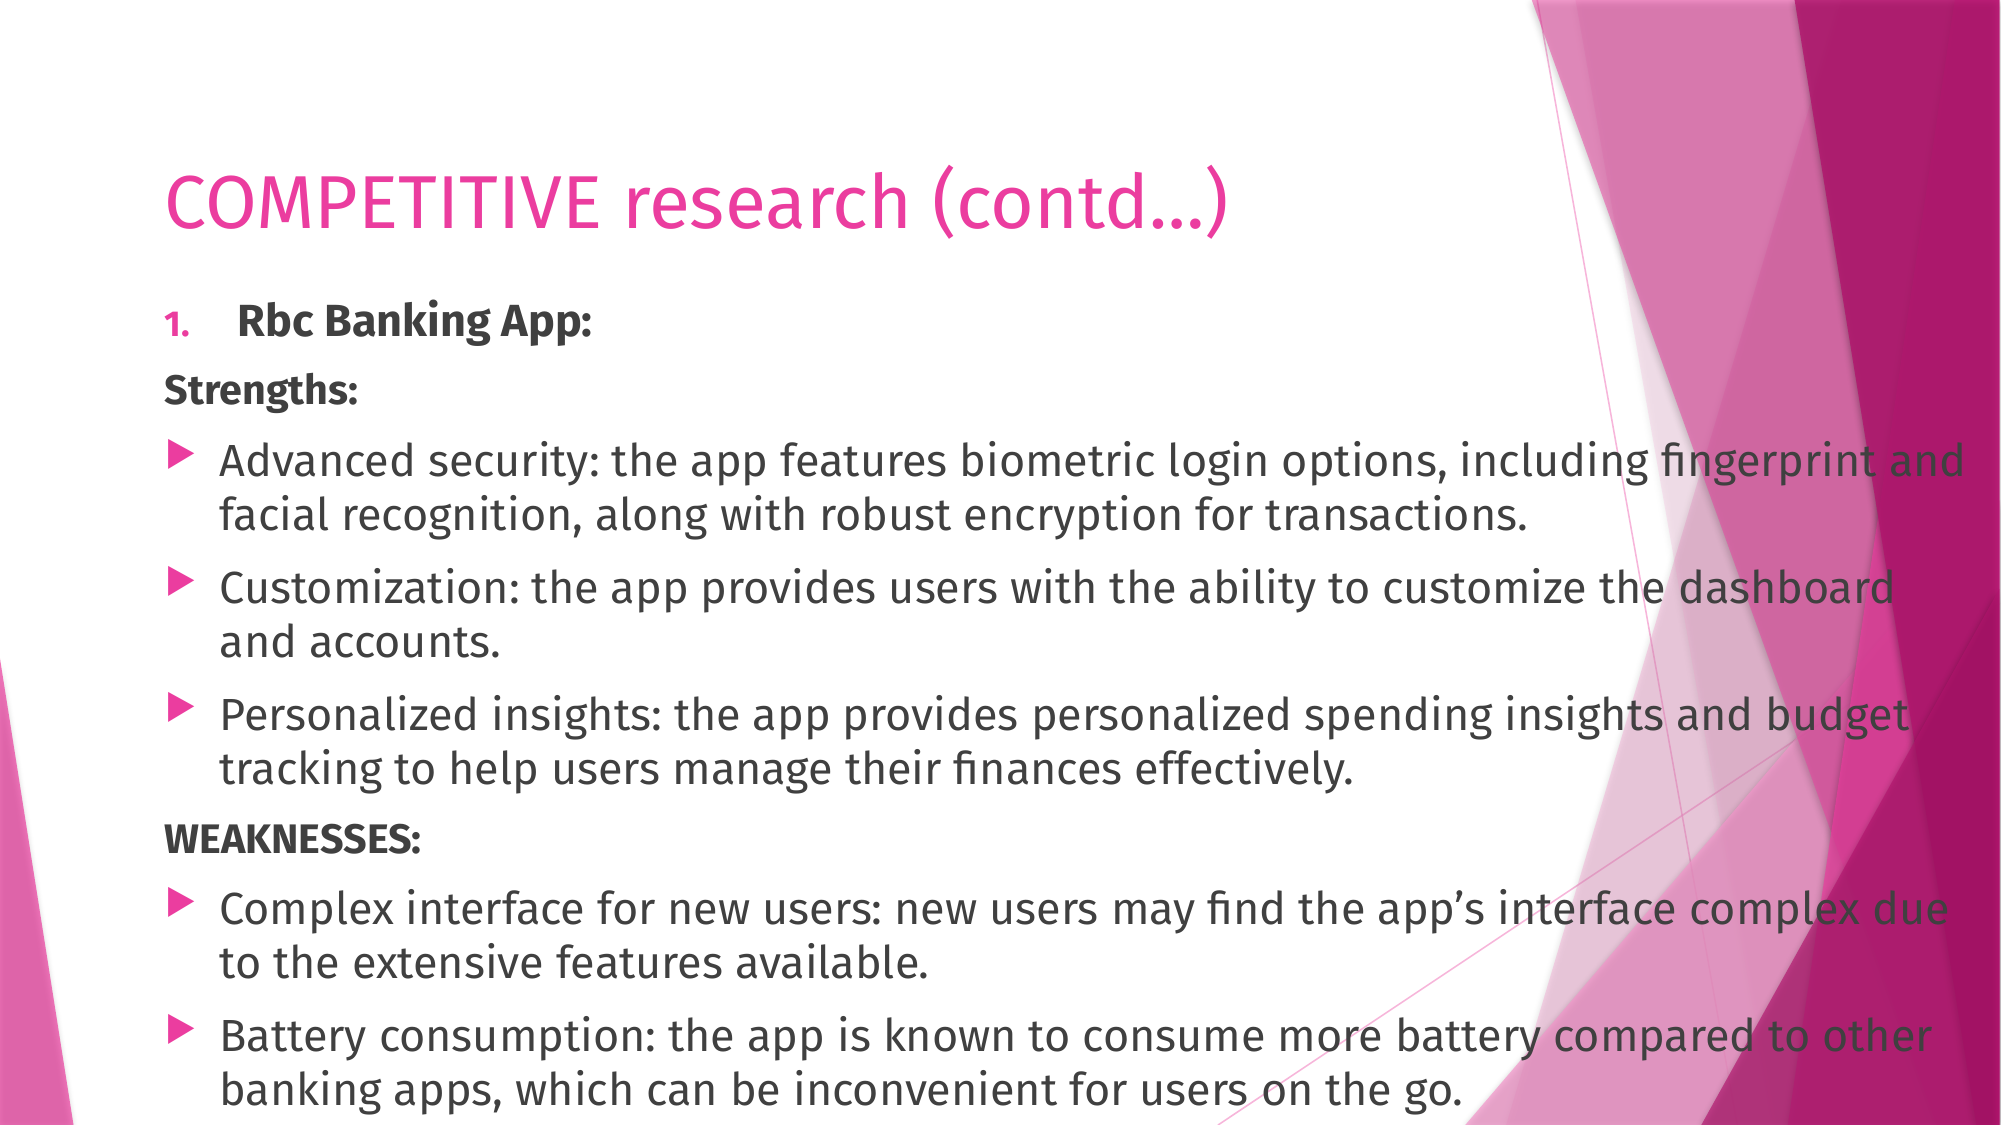

# COMPETITIVE research (contd…)
Rbc Banking App:
Strengths:
Advanced security: the app features biometric login options, including fingerprint and facial recognition, along with robust encryption for transactions.
Customization: the app provides users with the ability to customize the dashboard and accounts.
Personalized insights: the app provides personalized spending insights and budget tracking to help users manage their finances effectively.
WEAKNESSES:
Complex interface for new users: new users may find the app’s interface complex due to the extensive features available.
Battery consumption: the app is known to consume more battery compared to other banking apps, which can be inconvenient for users on the go.